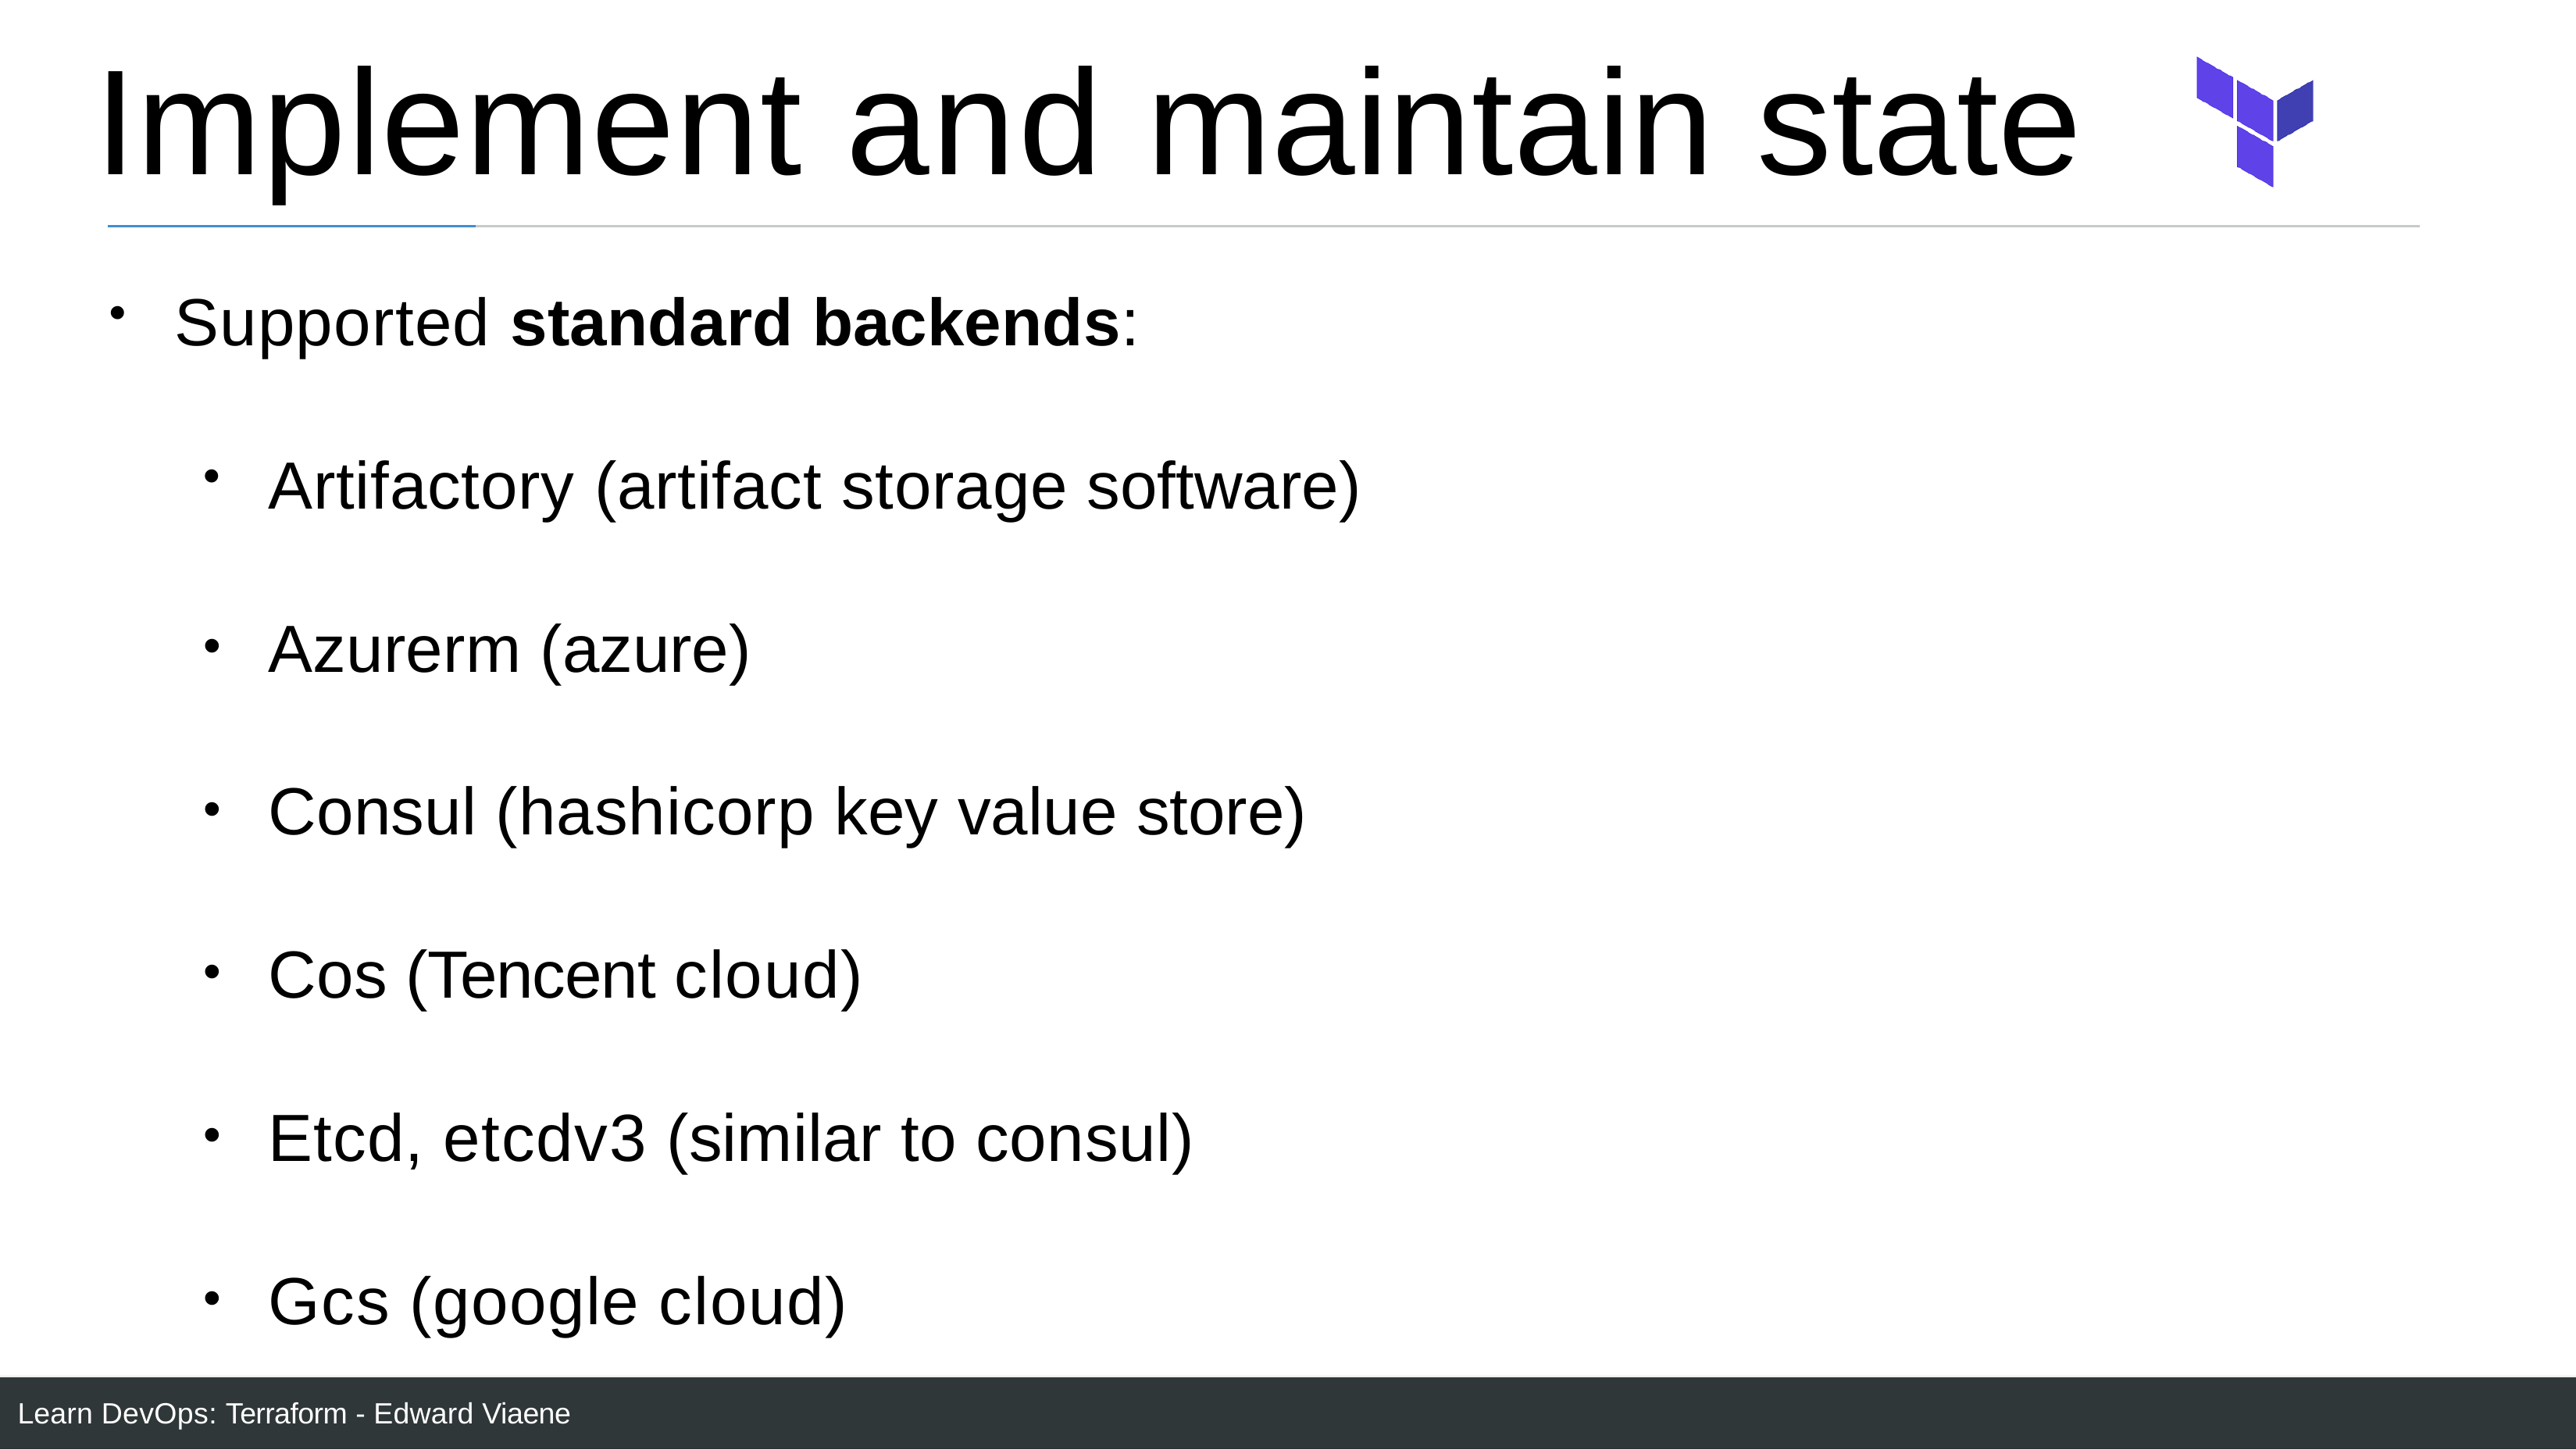

# Implement and maintain state
Supported standard backends:

Artifactory (artifact storage software)

Azurerm (azure)

Consul (hashicorp key value store)

Cos (Tencent cloud)

Etcd, etcdv3 (similar to consul)

Gcs (google cloud)
Learn DevOps: Terraform - Edward Viaene